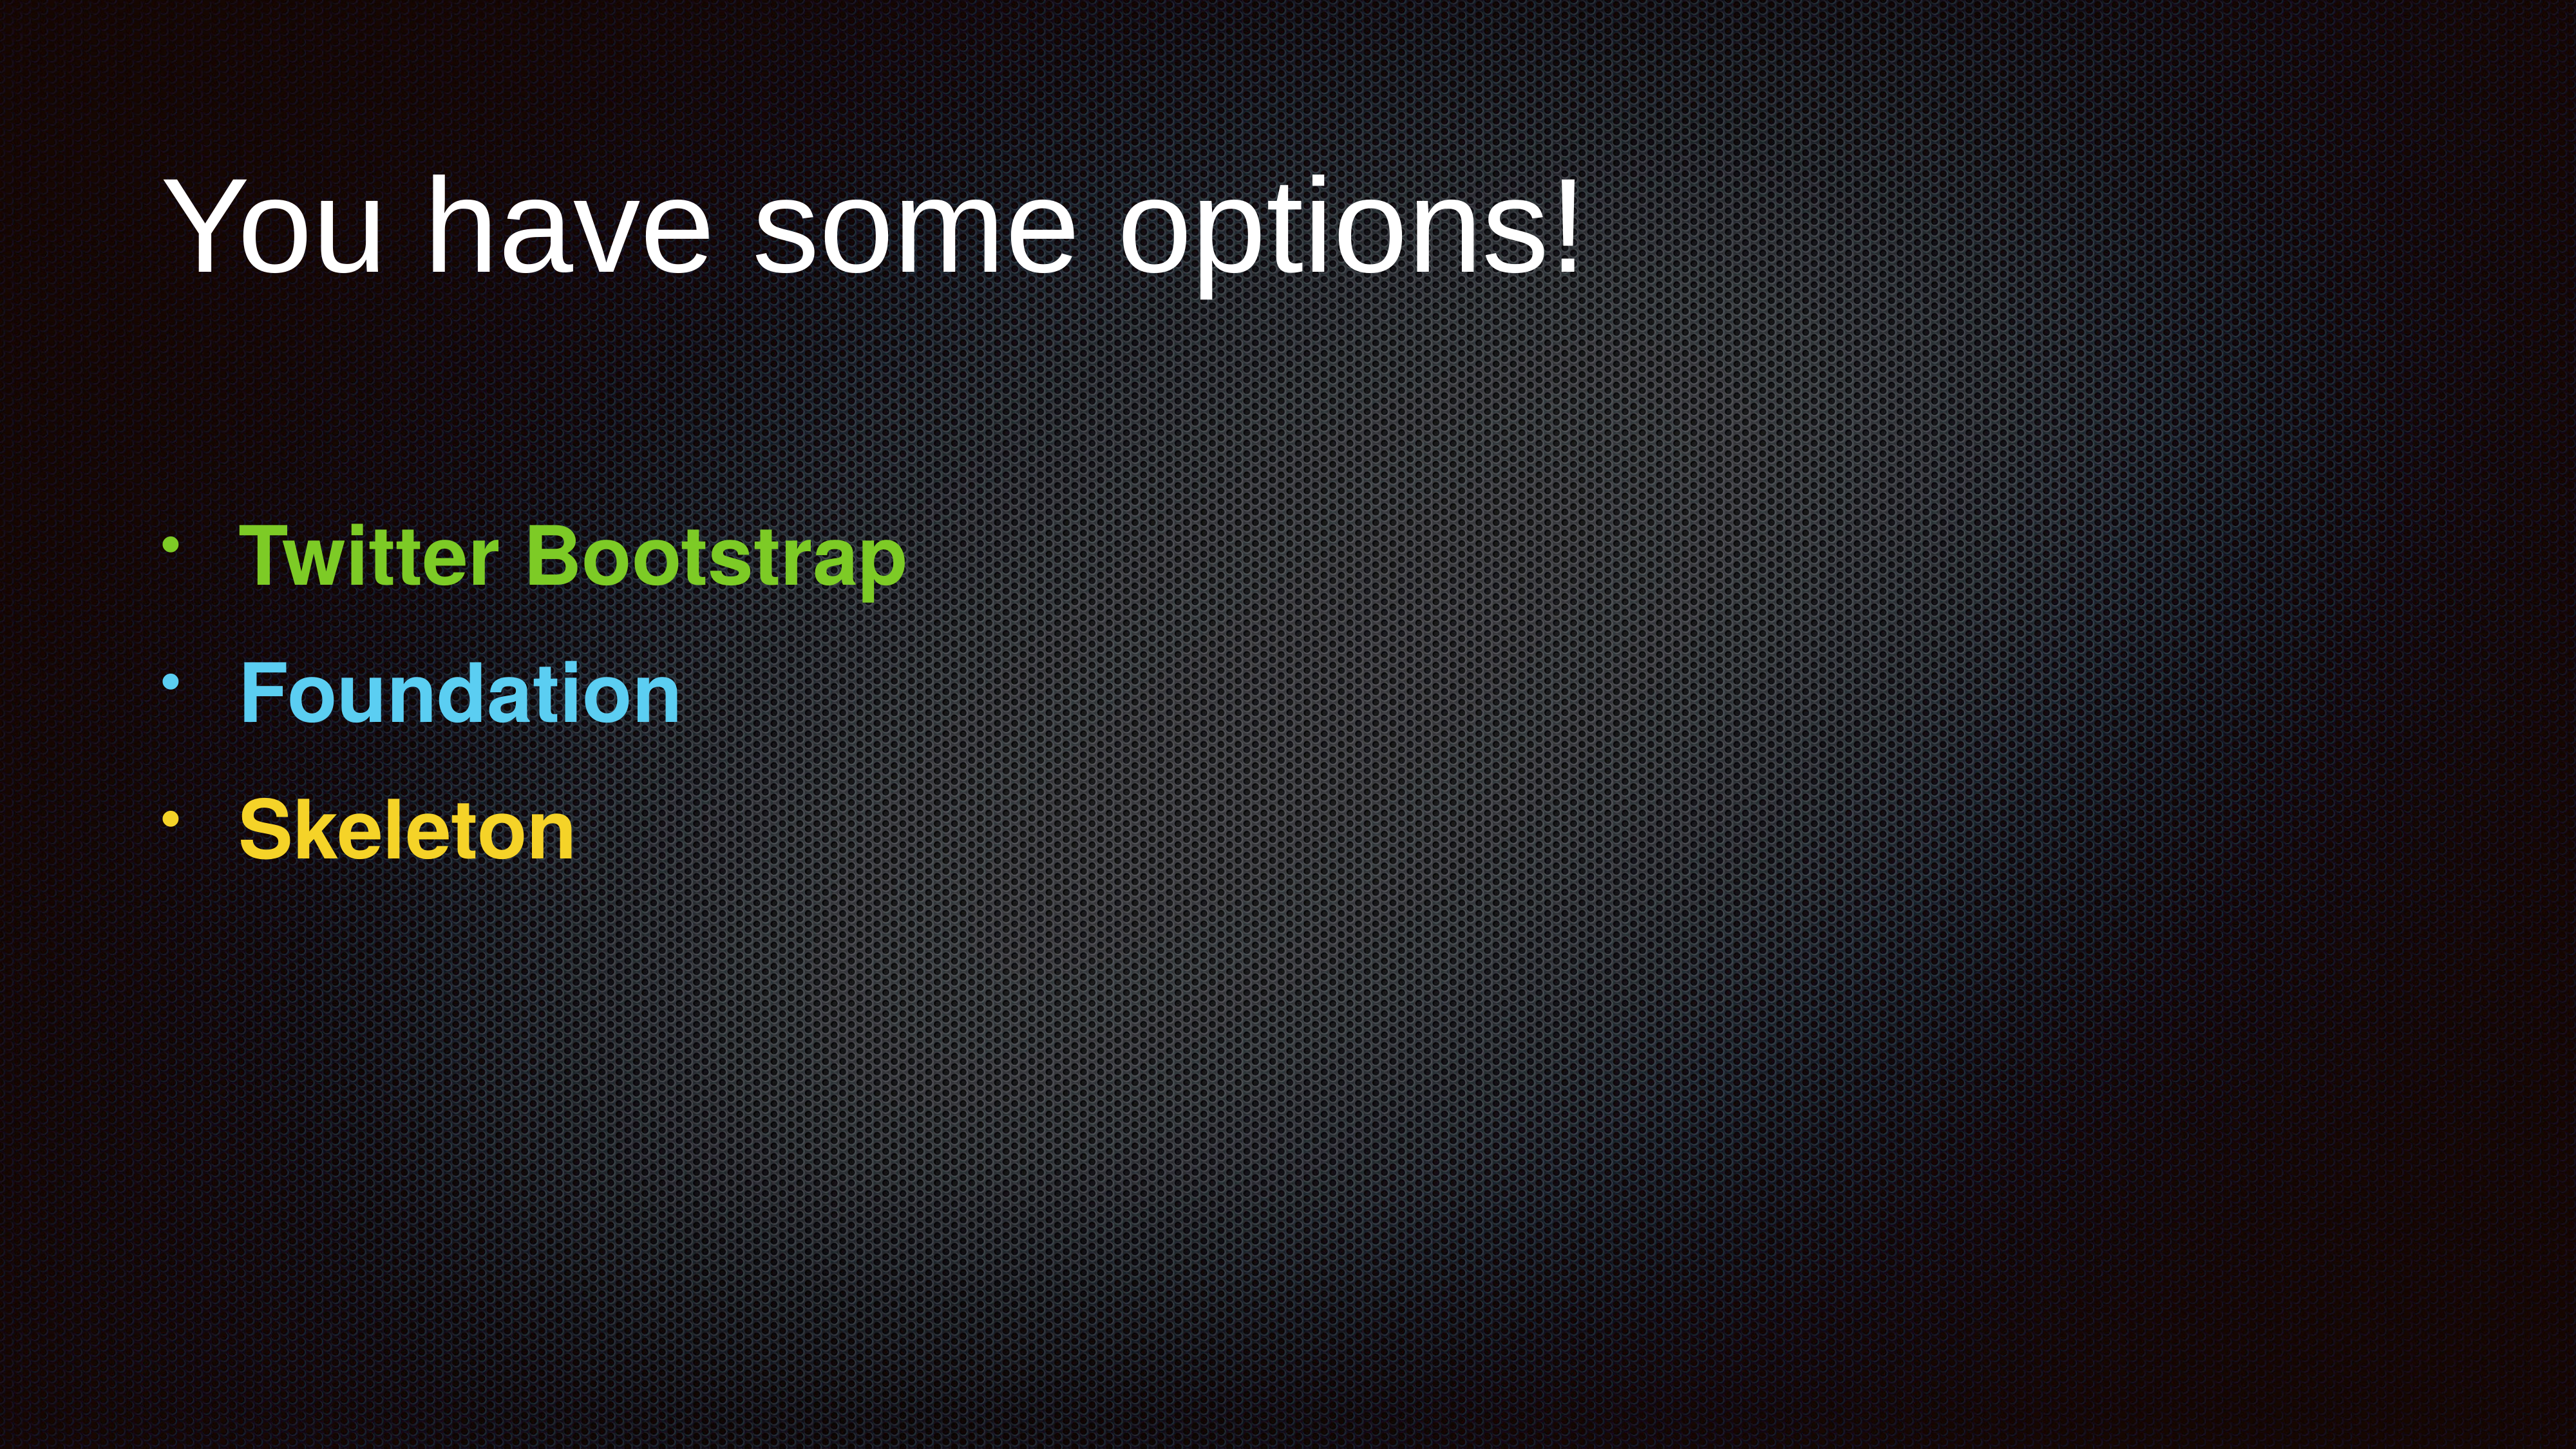

# You have some options!
Twitter Bootstrap
Foundation
Skeleton